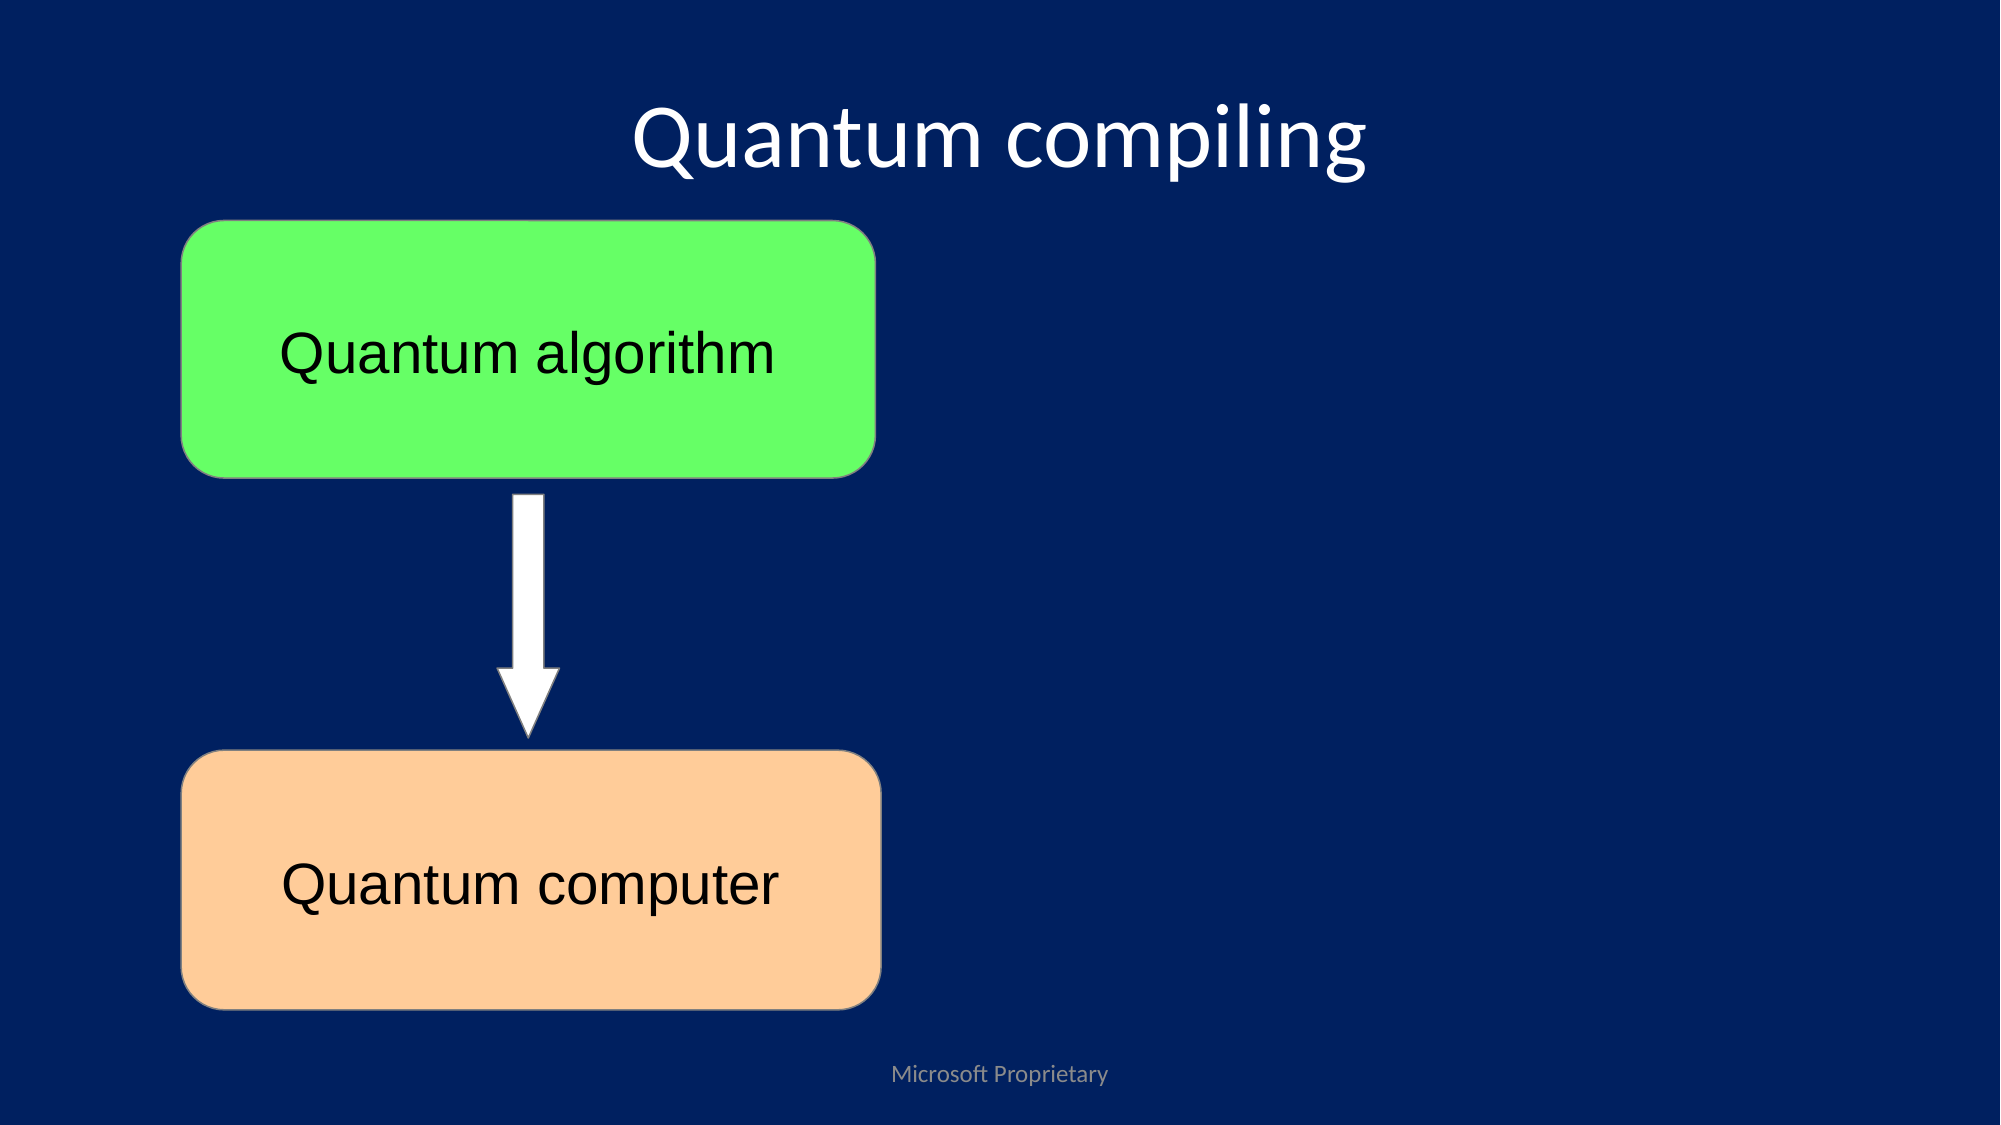

Quantum compiling
Quantum algorithm

Quantum computer
Microsoft Proprietary